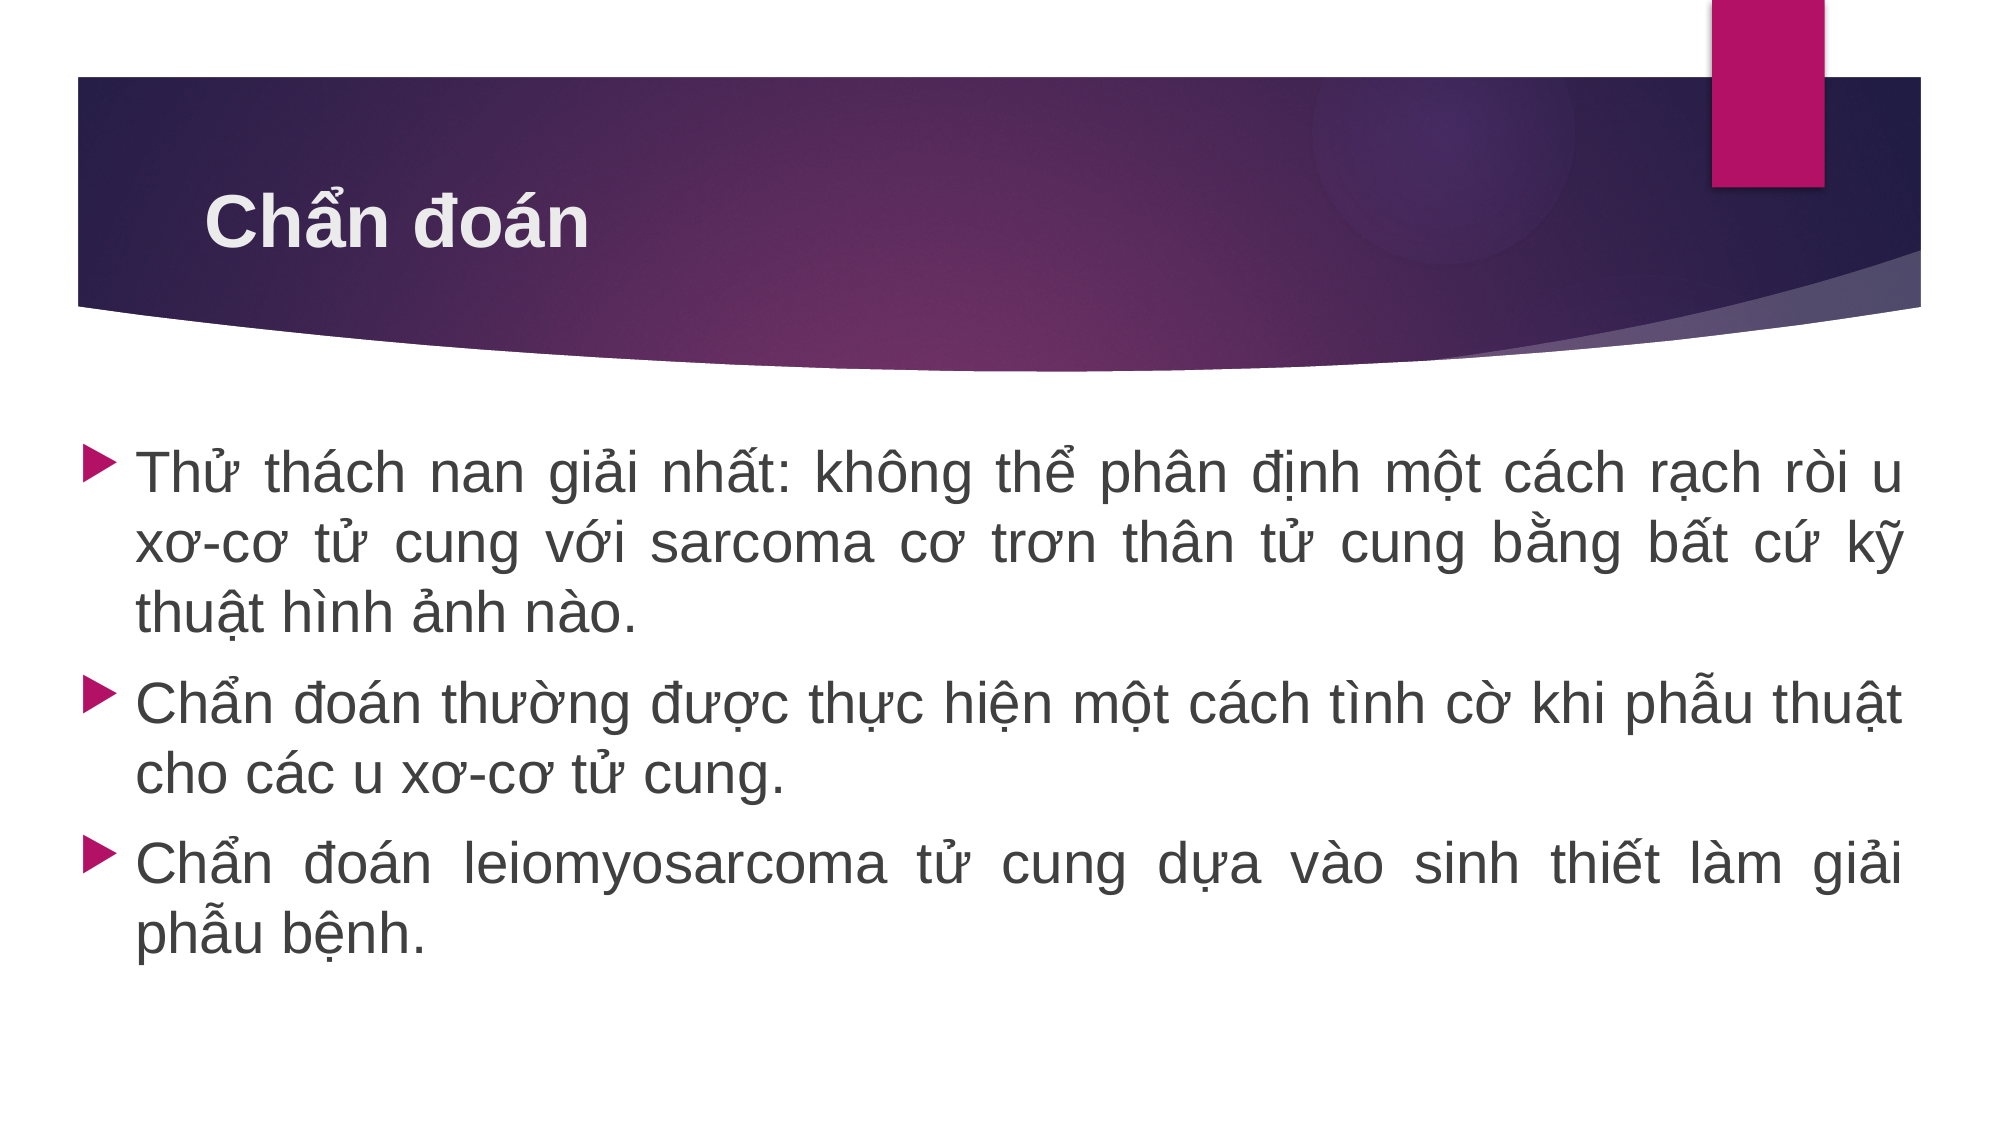

# Chẩn đoán
Thử thách nan giải nhất: không thể phân định một cách rạch ròi u xơ-cơ tử cung với sarcoma cơ trơn thân tử cung bằng bất cứ kỹ thuật hình ảnh nào.
Chẩn đoán thường được thực hiện một cách tình cờ khi phẫu thuật cho các u xơ-cơ tử cung.
Chẩn đoán leiomyosarcoma tử cung dựa vào sinh thiết làm giải phẫu bệnh.